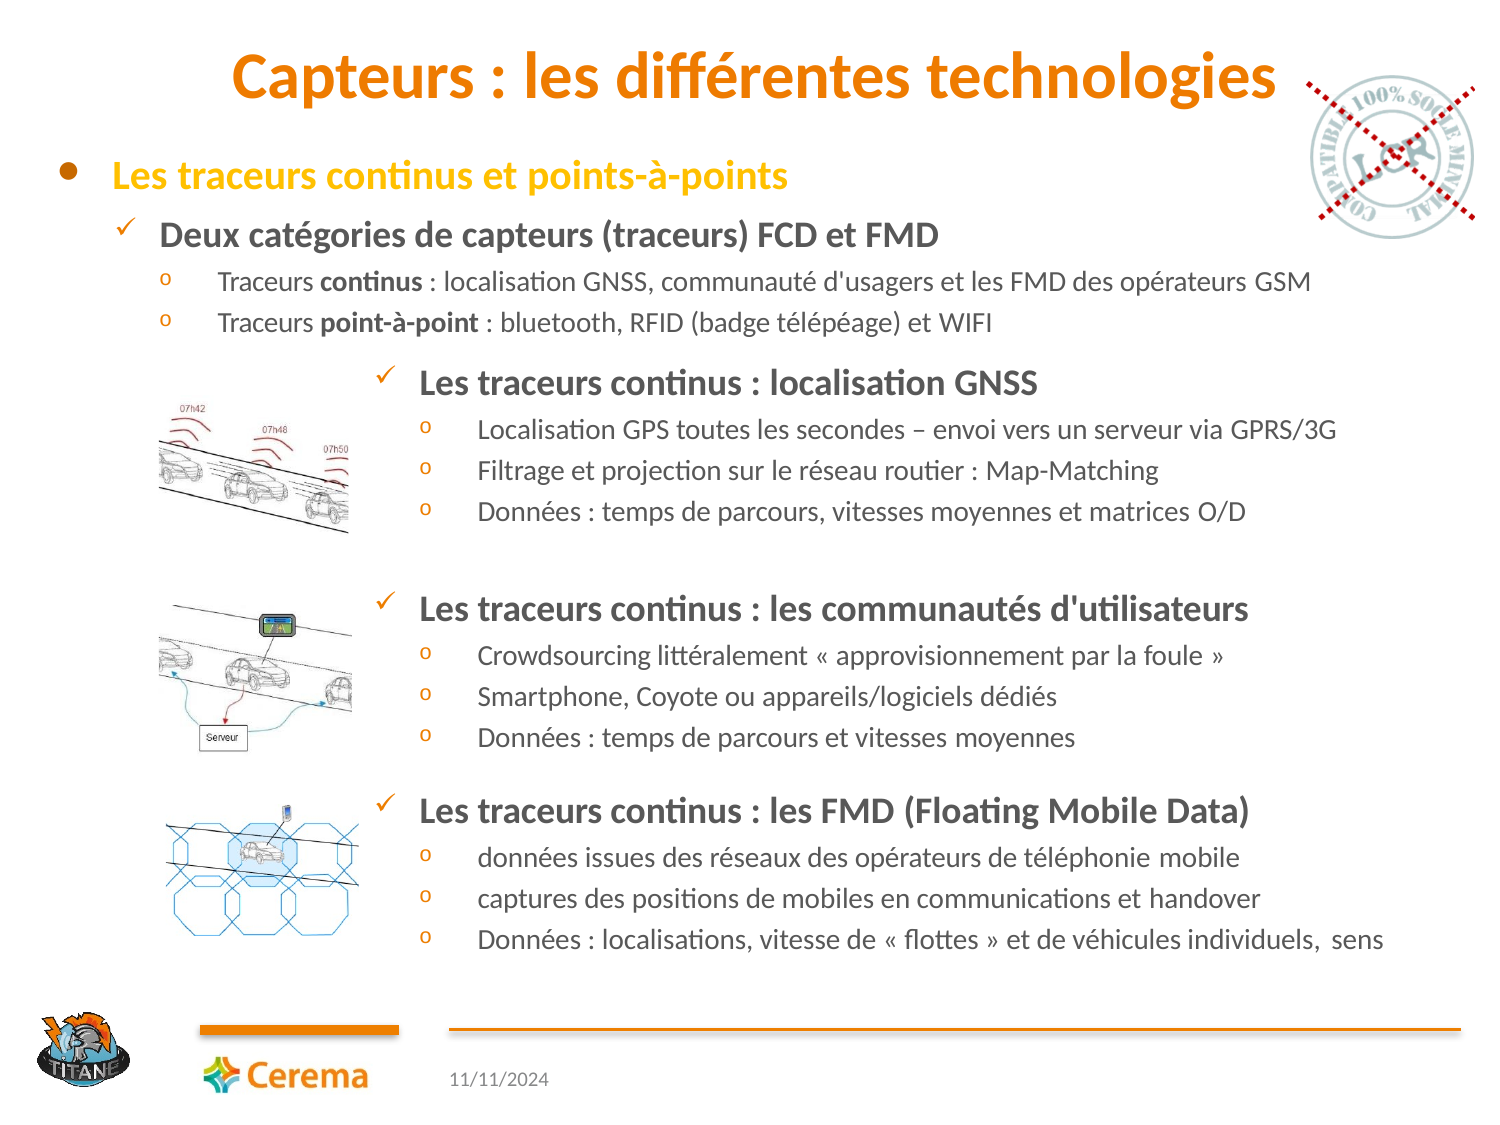

# Capteurs : les différentes technologies

Les traceurs continus et points-à-points
Deux catégories de capteurs (traceurs) FCD et FMD
Traceurs continus : localisation GNSS, communauté d'usagers et les FMD des opérateurs GSM
Traceurs point-à-point : bluetooth, RFID (badge télépéage) et WIFI
Les traceurs continus : localisation GNSS
Localisation GPS toutes les secondes – envoi vers un serveur via GPRS/3G
Filtrage et projection sur le réseau routier : Map-Matching
Données : temps de parcours, vitesses moyennes et matrices O/D

Les traceurs continus : les communautés d'utilisateurs
Crowdsourcing littéralement « approvisionnement par la foule »
Smartphone, Coyote ou appareils/logiciels dédiés
Données : temps de parcours et vitesses moyennes

Les traceurs continus : les FMD (Floating Mobile Data)
données issues des réseaux des opérateurs de téléphonie mobile
captures des positions de mobiles en communications et handover
Données : localisations, vitesse de « flottes » et de véhicules individuels, sens